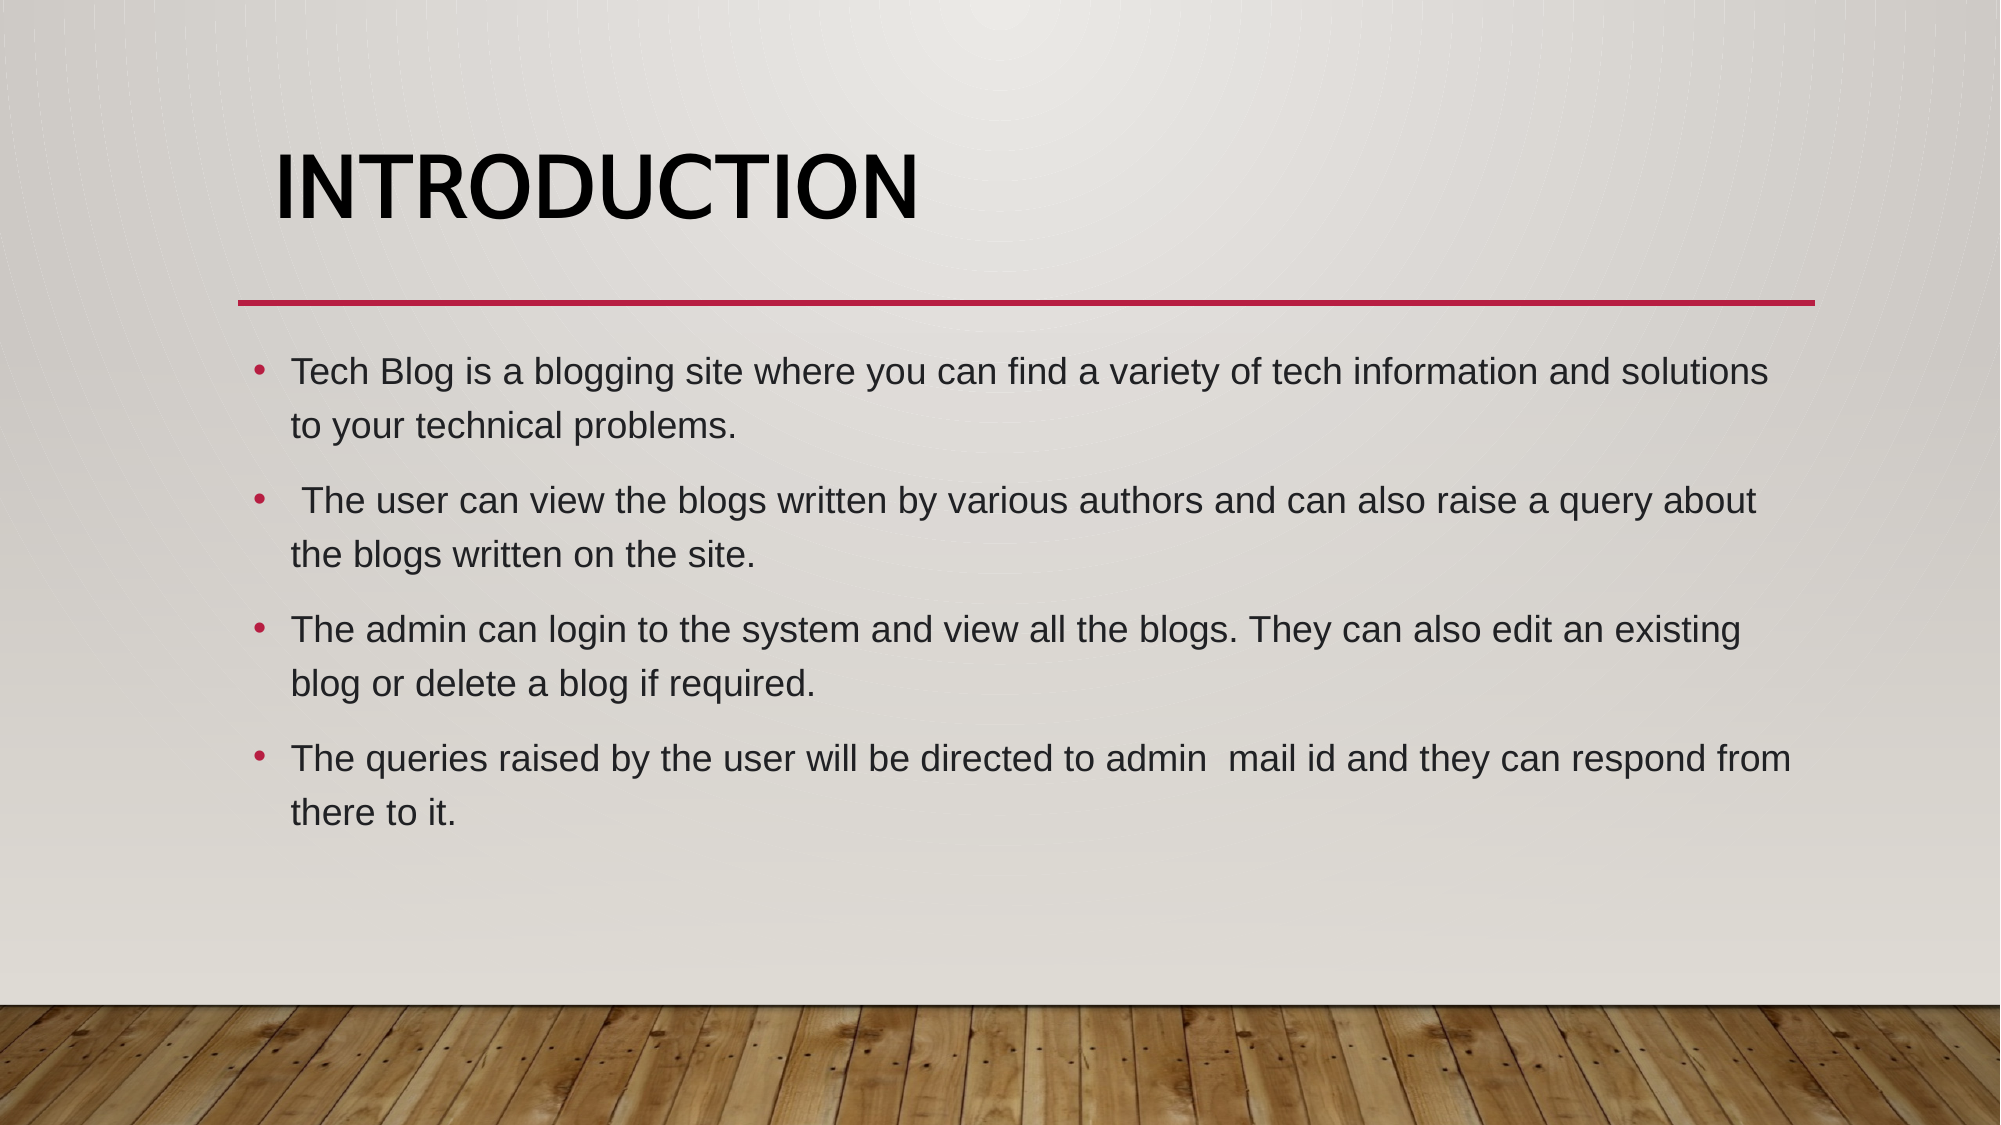

# INTRODUCTION
Tech Blog is a blogging site where you can find a variety of tech information and solutions to your technical problems.
 The user can view the blogs written by various authors and can also raise a query about the blogs written on the site.
The admin can login to the system and view all the blogs. They can also edit an existing blog or delete a blog if required.
The queries raised by the user will be directed to admin  mail id and they can respond from there to it.